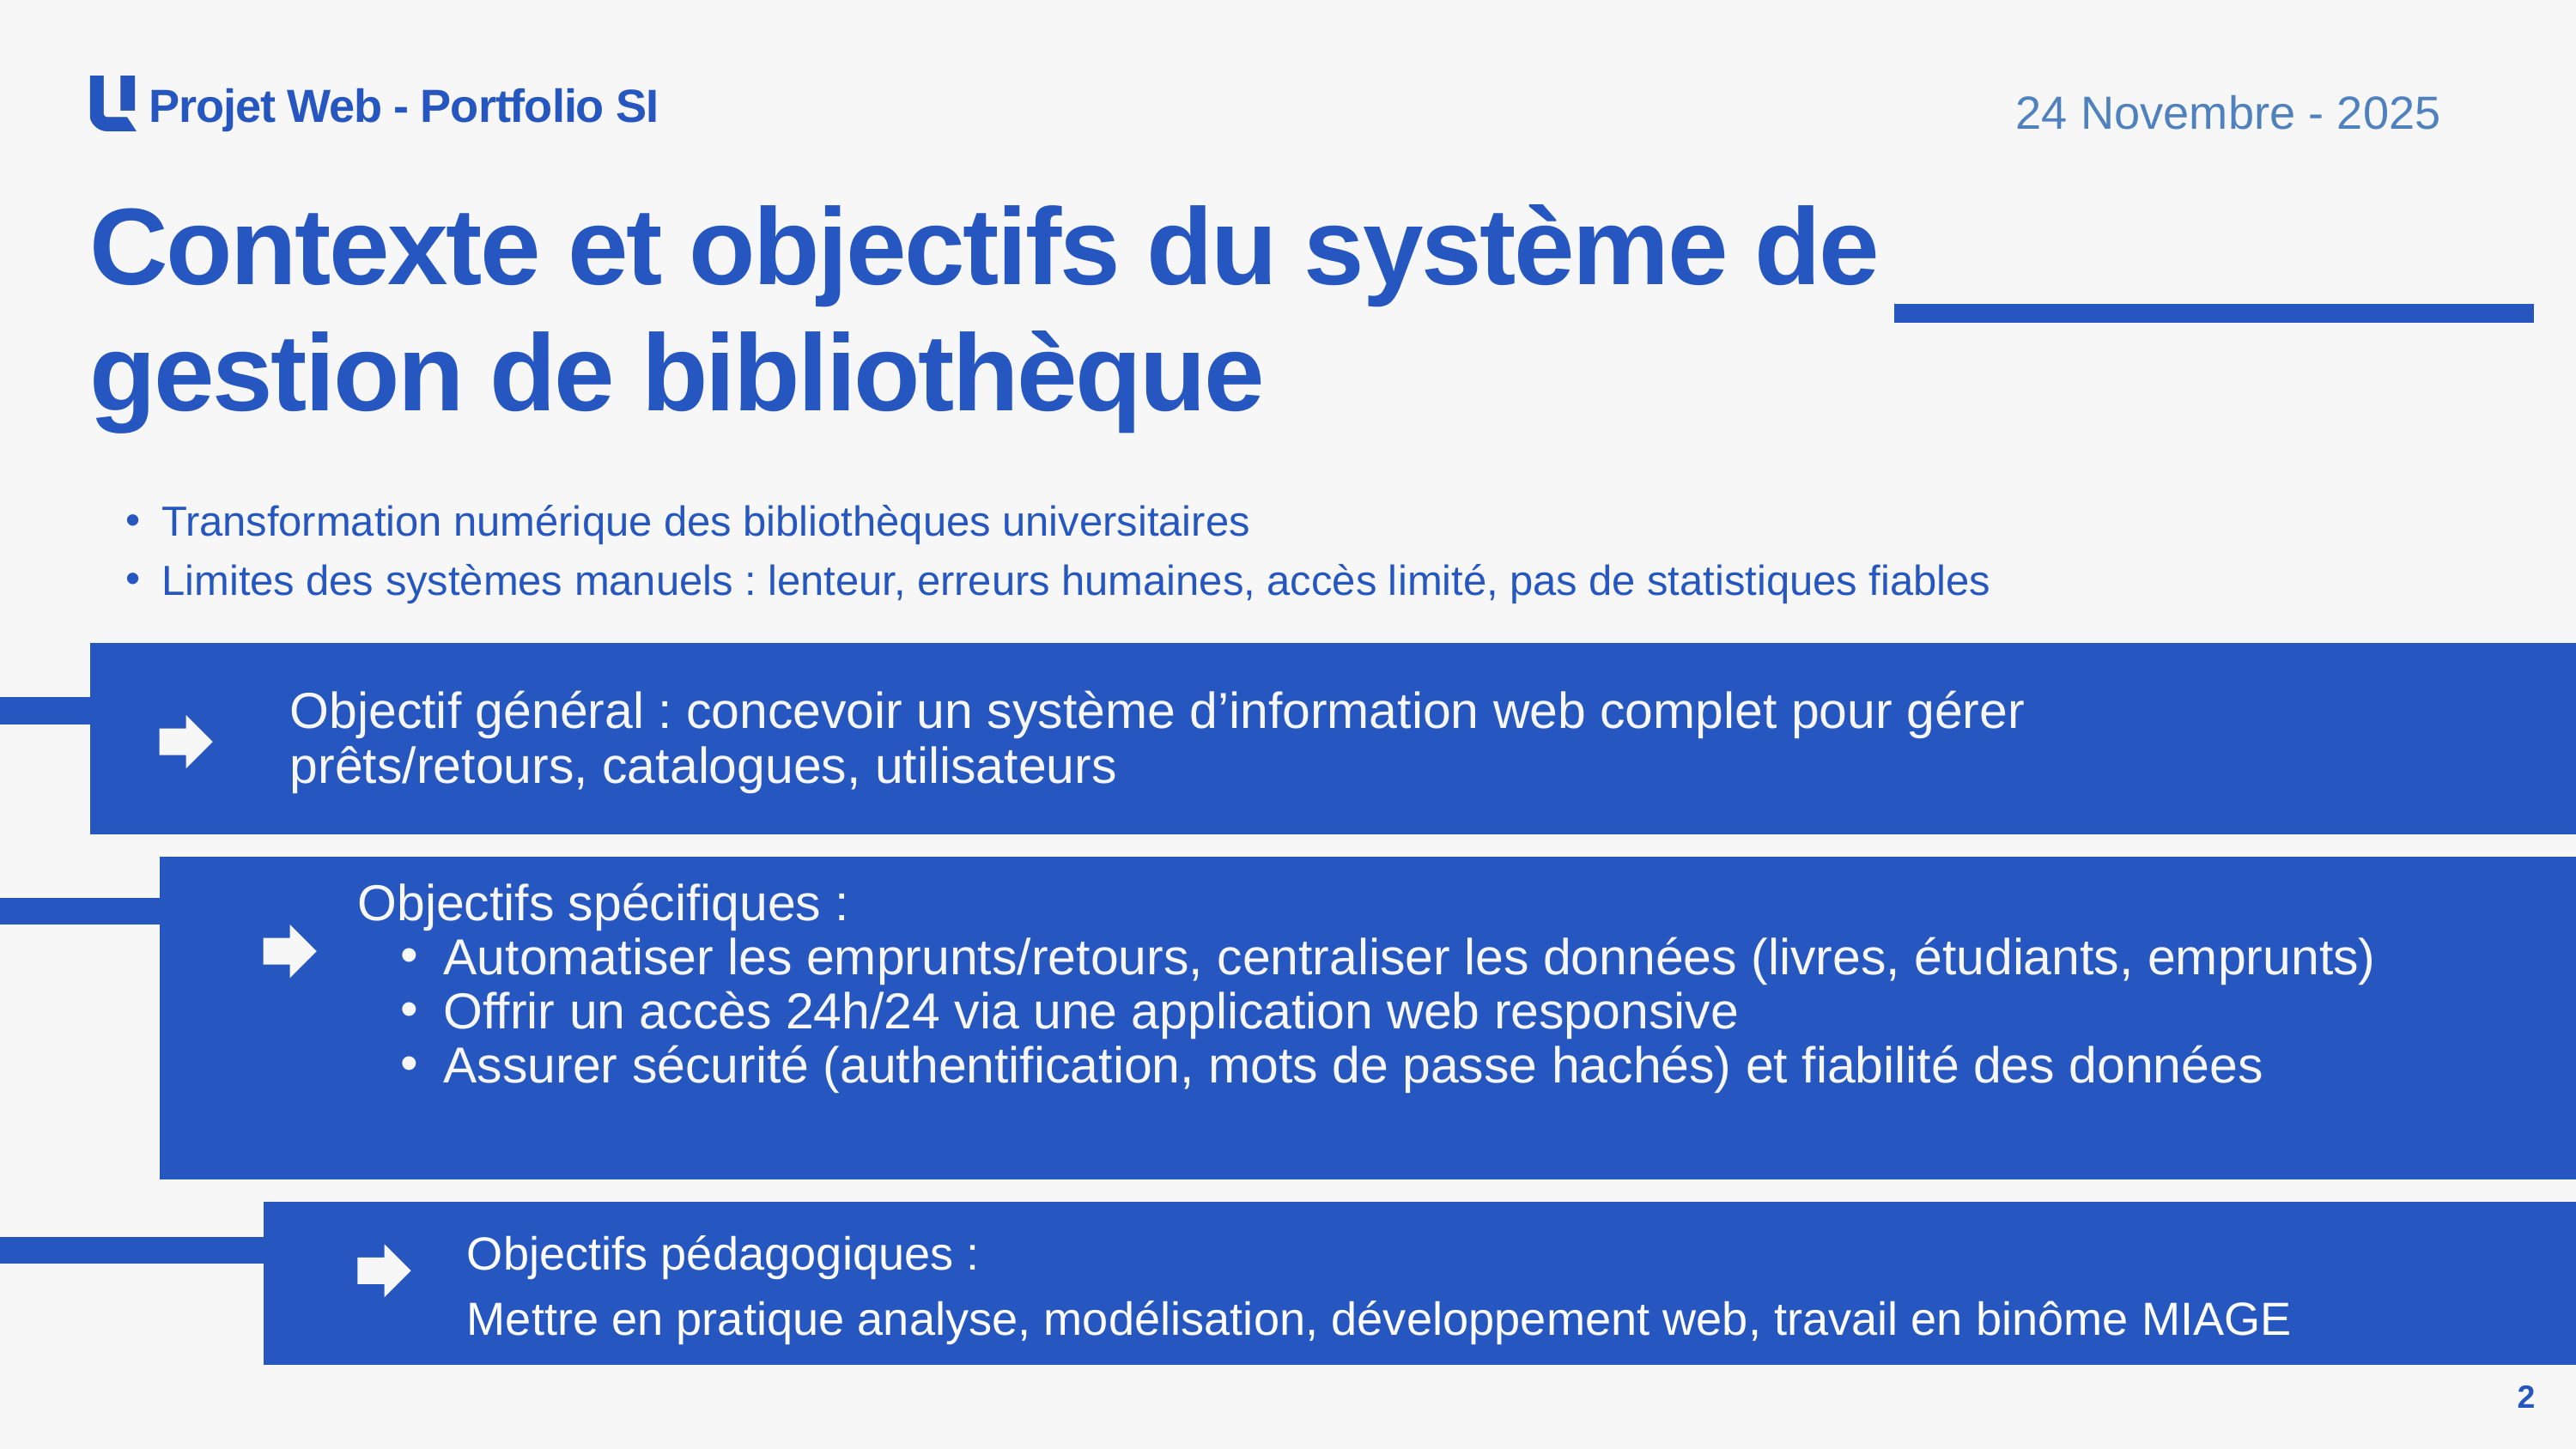

Projet Web - Portfolio SI
24 Novembre - 2025

Contexte et objectifs du système de gestion de bibliothèque

Transformation numérique des bibliothèques universitaires
Limites des systèmes manuels : lenteur, erreurs humaines, accès limité, pas de statistiques fiables

Objectif général : concevoir un système d’information web complet pour gérer prêts/retours, catalogues, utilisateurs

Objectifs spécifiques :
Automatiser les emprunts/retours, centraliser les données (livres, étudiants, emprunts)
Offrir un accès 24h/24 via une application web responsive
Assurer sécurité (authentification, mots de passe hachés) et fiabilité des données

Objectifs pédagogiques :
Mettre en pratique analyse, modélisation, développement web, travail en binôme MIAGE

2